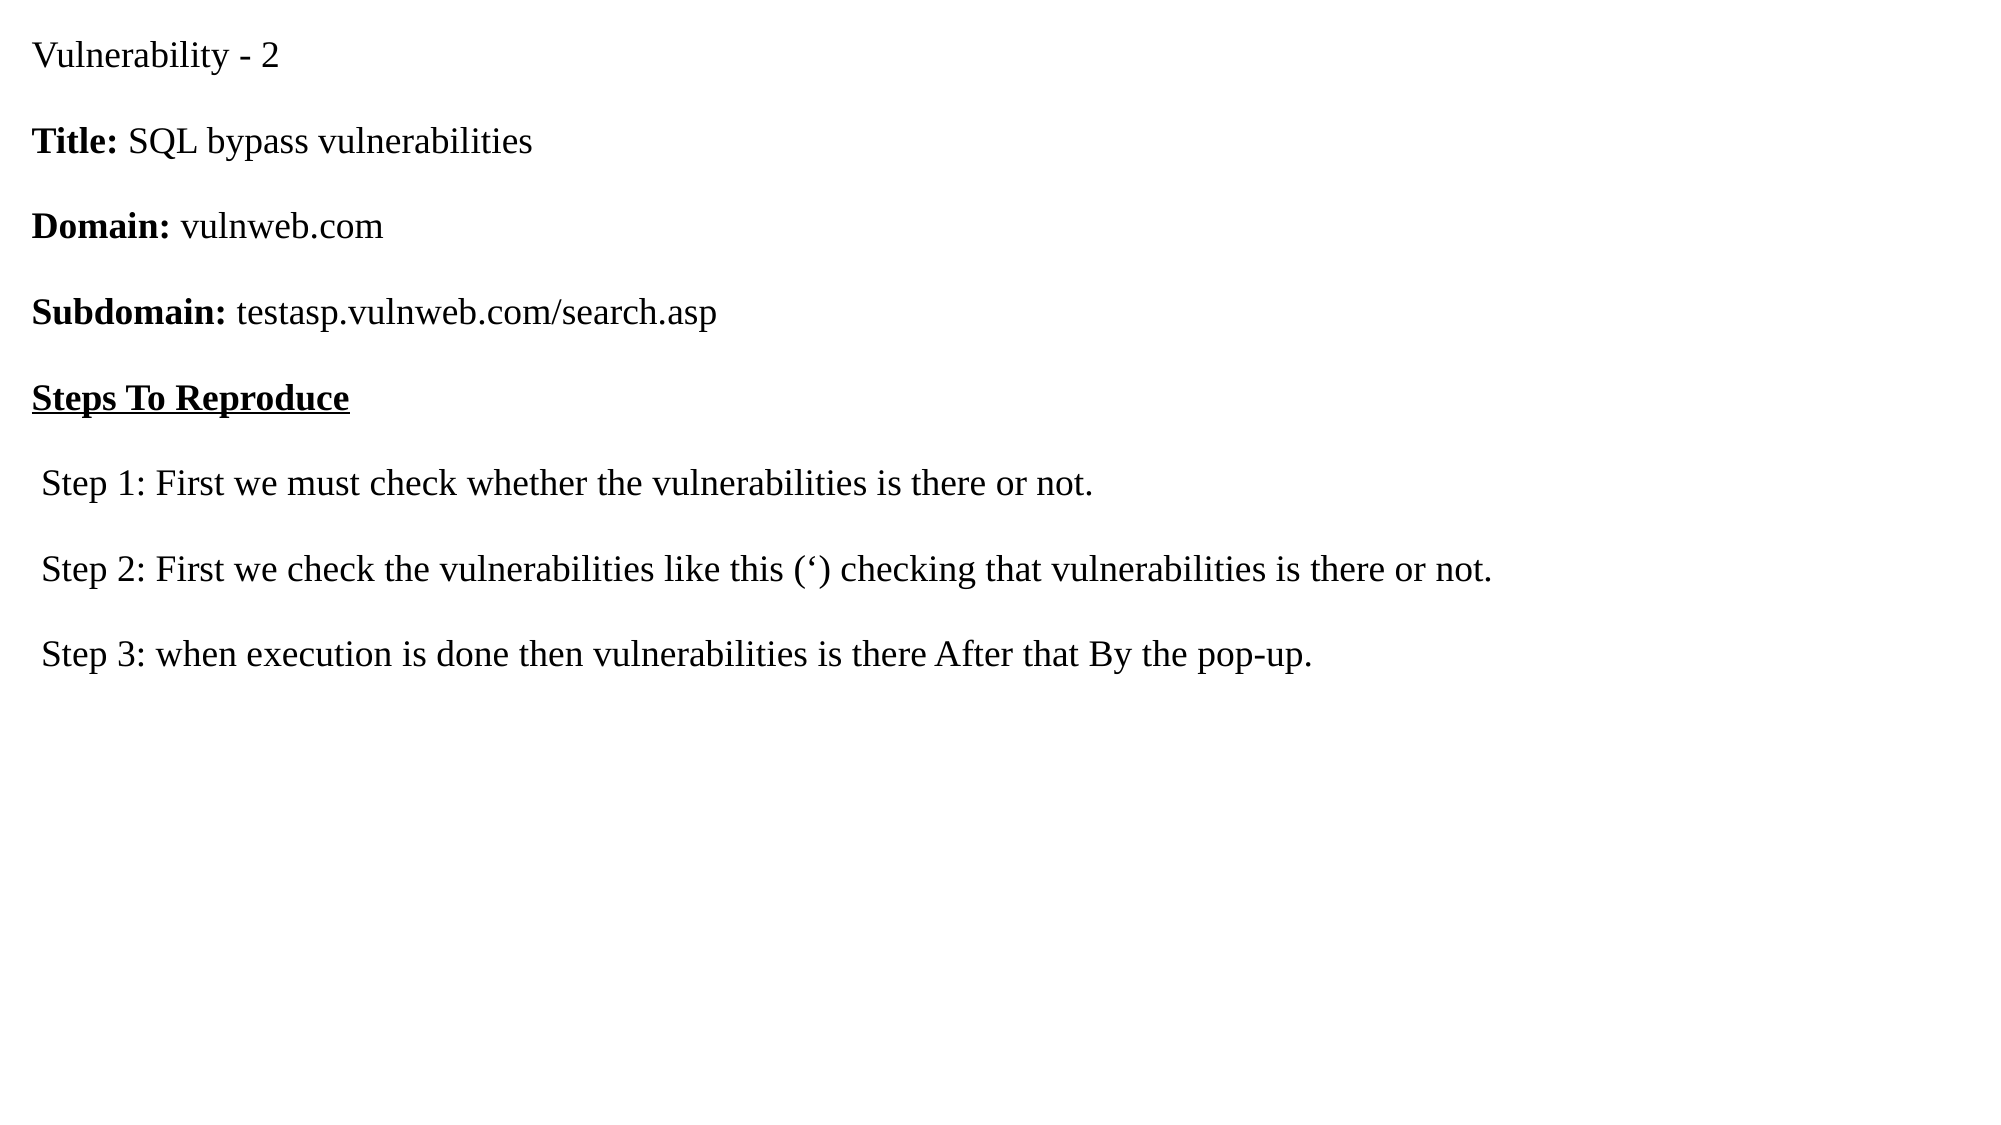

Vulnerability - 2
Title: SQL bypass vulnerabilities
Domain: vulnweb.com
Subdomain: testasp.vulnweb.com/search.asp
Steps To Reproduce
 Step 1: First we must check whether the vulnerabilities is there or not.
 Step 2: First we check the vulnerabilities like this (‘) checking that vulnerabilities is there or not.
 Step 3: when execution is done then vulnerabilities is there After that By the pop-up.